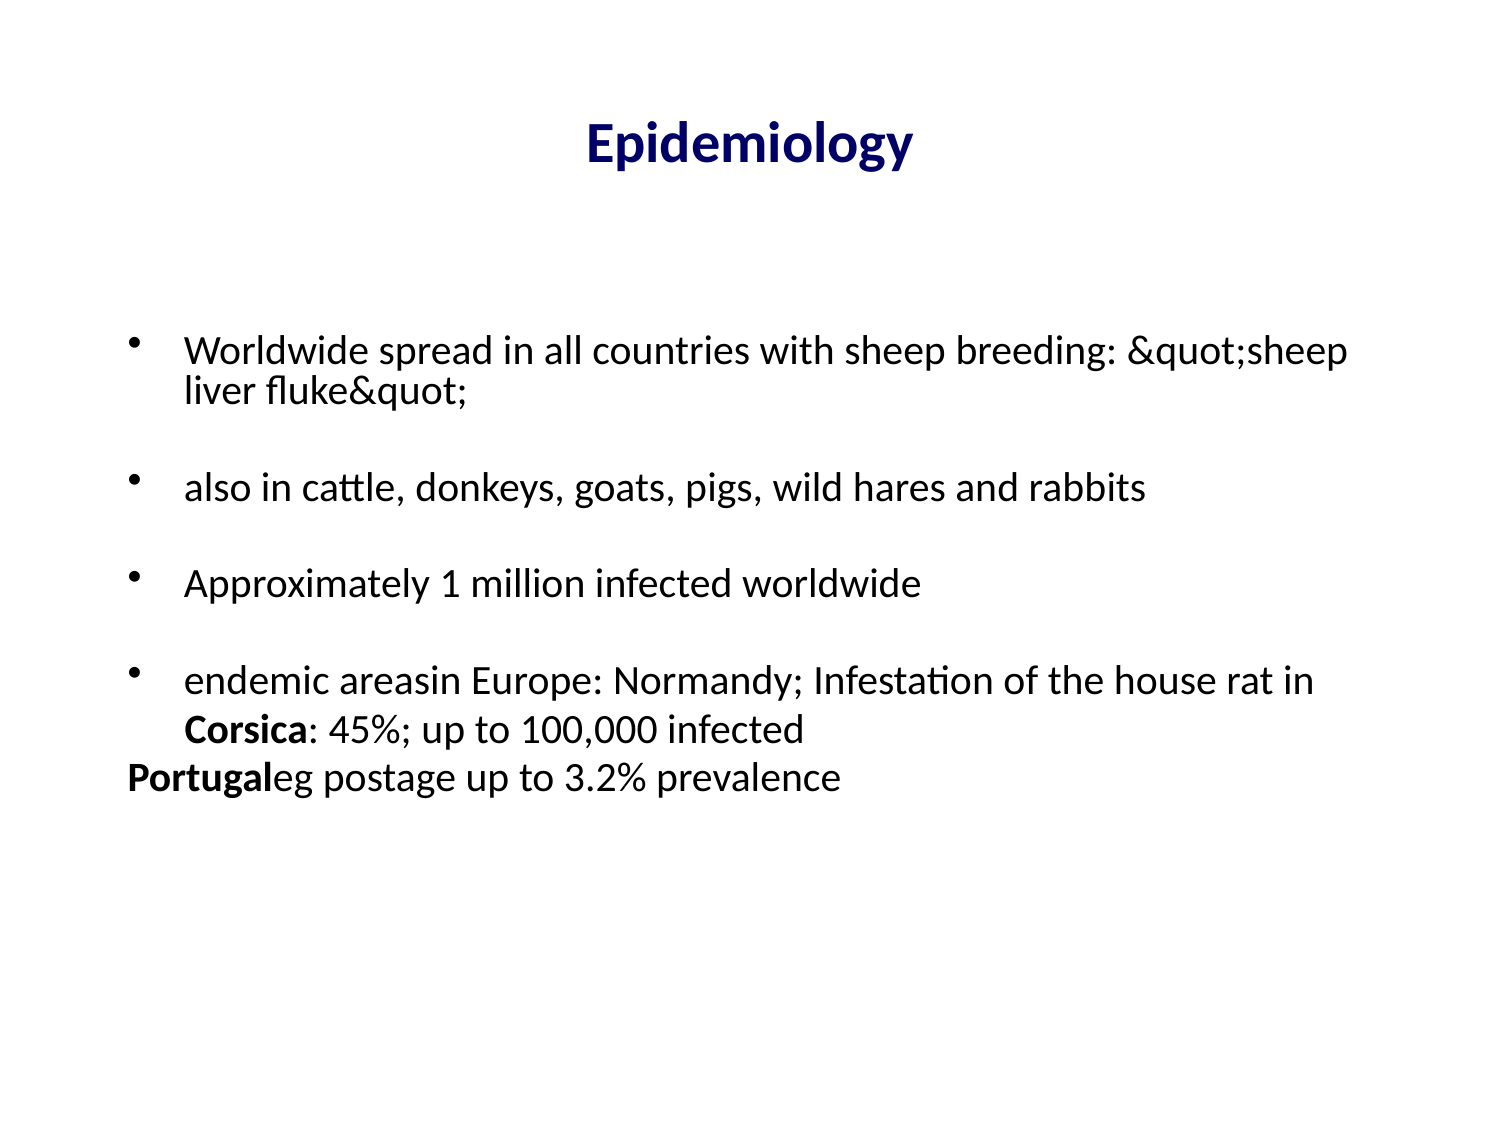

# Epidemiology
Worldwide spread in all countries with sheep breeding: &quot;sheep liver fluke&quot;

also in cattle, donkeys, goats, pigs, wild hares and rabbits

Approximately 1 million infected worldwide

endemic areasin Europe: Normandy; Infestation of the house rat in
      Corsica: 45%; up to 100,000 infected
Portugaleg postage up to 3.2% prevalence